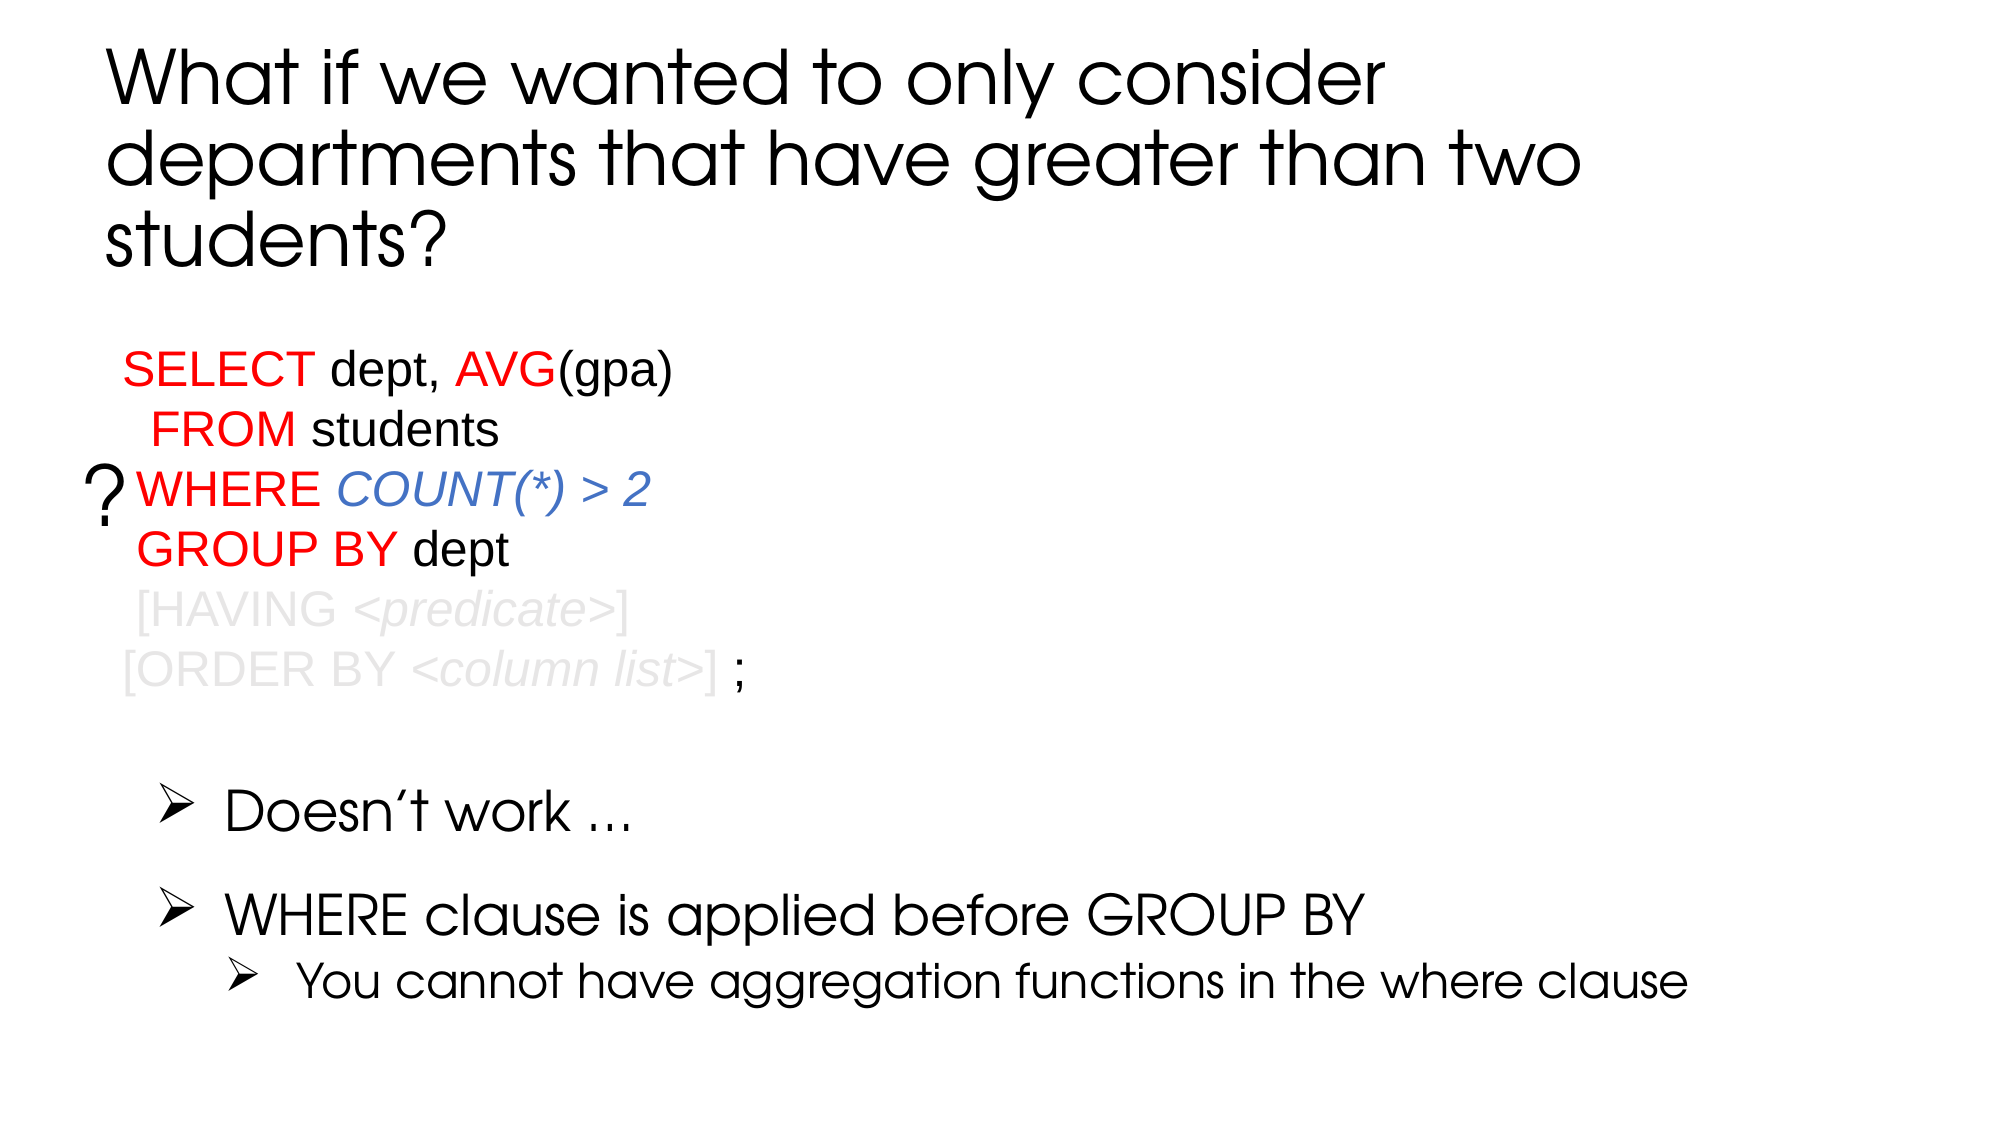

# What if we wanted to only consider departments that have greater than two students?
SELECT dept, AVG(gpa)
  FROM students
 WHERE COUNT(*) > 2
 GROUP BY dept
 [HAVING <predicate>]
[ORDER BY <column list>] ;
?
Doesn’t work …
WHERE clause is applied before GROUP BY
You cannot have aggregation functions in the where clause